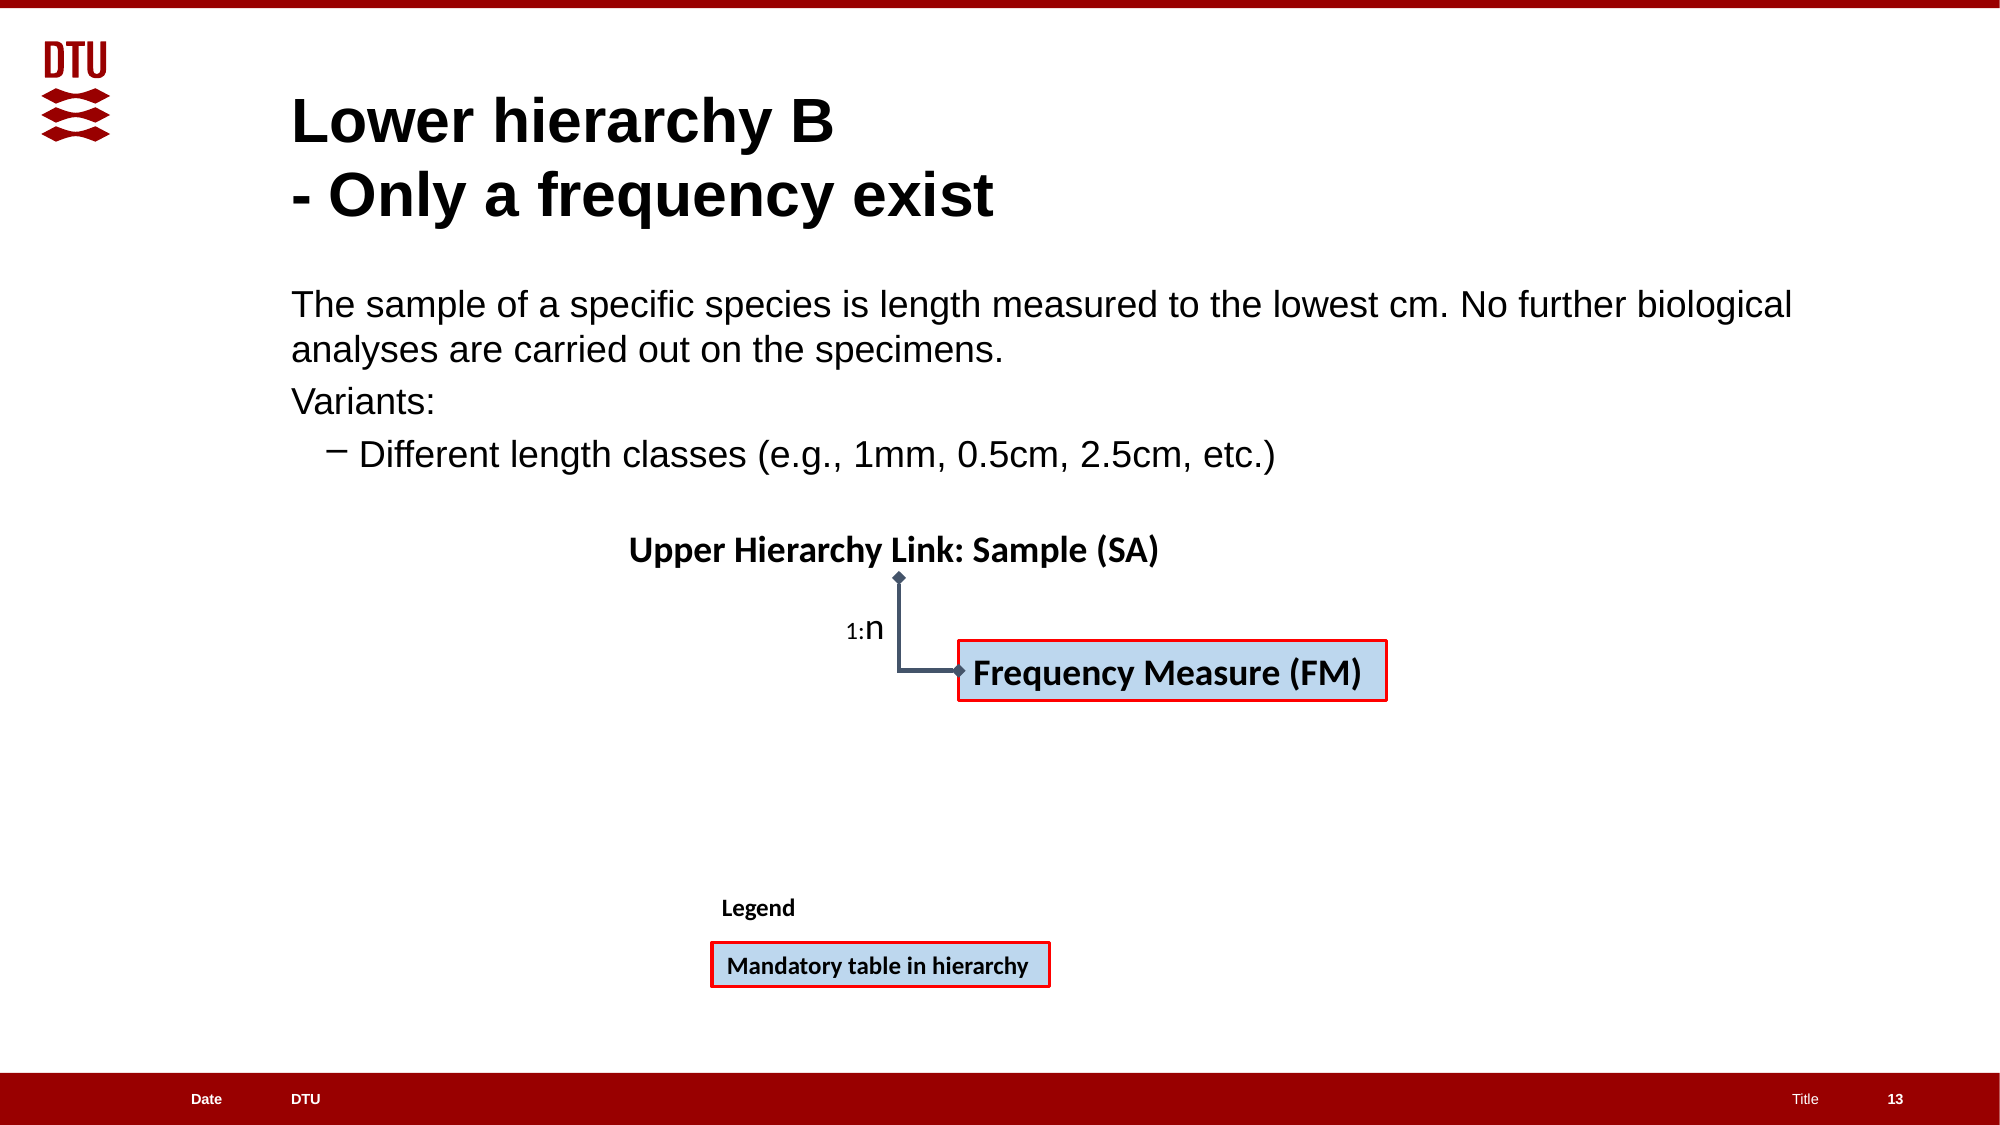

# Lower hierarchy B - Only a frequency exist
The sample of a specific species is length measured to the lowest cm. No further biological analyses are carried out on the specimens.
Variants:
Different length classes (e.g., 1mm, 0.5cm, 2.5cm, etc.)

Upper Hierarchy Link: Sample (SA)
1:n
Frequency Measure (FM)
Legend
Mandatory table in hierarchy
13